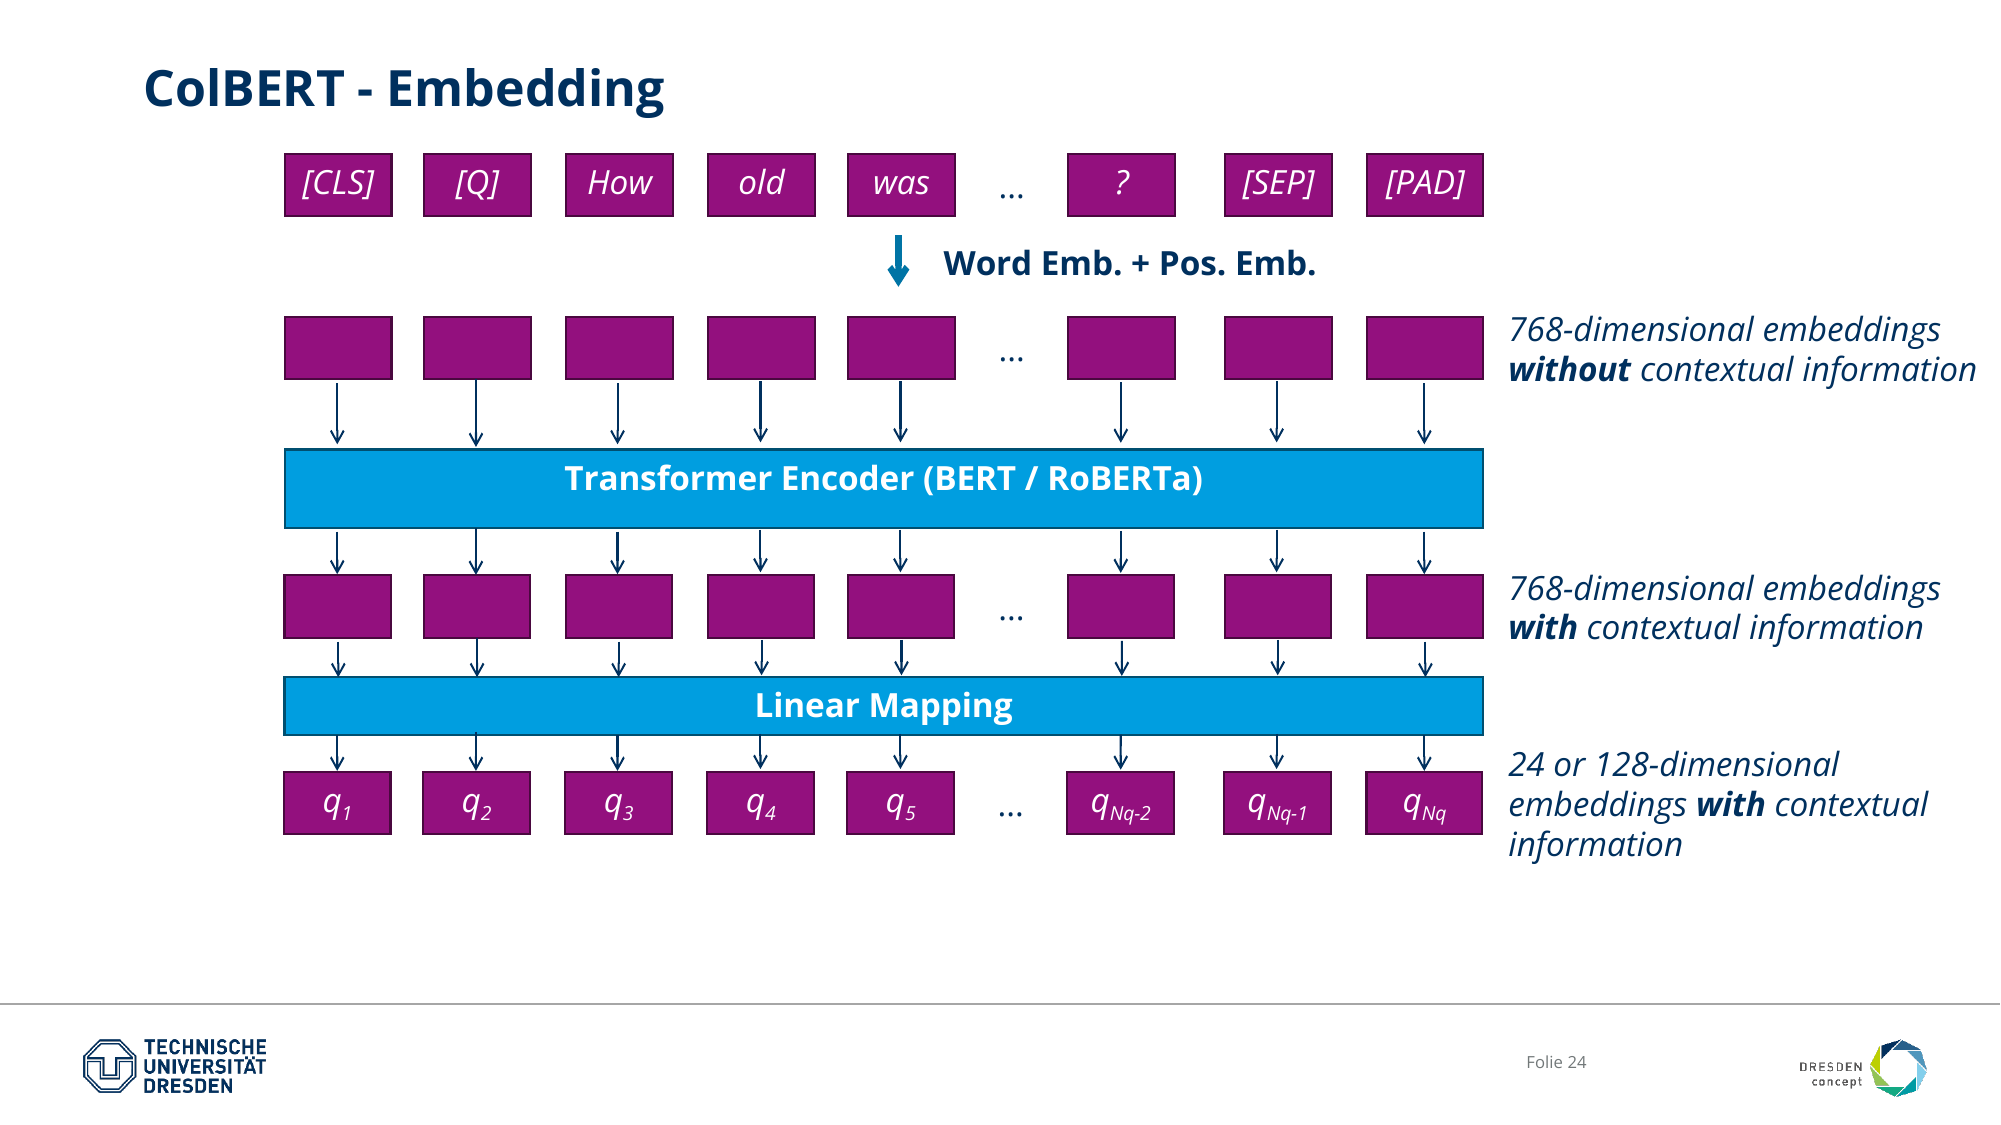

# ColBERT - Embedding
[CLS]
[Q]
How
old
was
?
[SEP]
[PAD]
...
Word Emb. + Pos. Emb.
768-dimensional embeddings without contextual information

...
Transformer Encoder (BERT / RoBERTa)
768-dimensional embeddings with contextual information

...
Linear Mapping
24 or 128-dimensional embeddings with contextual information
q1
q2
q3
q4
q5
qNq-2
qNq-1
qNq

...